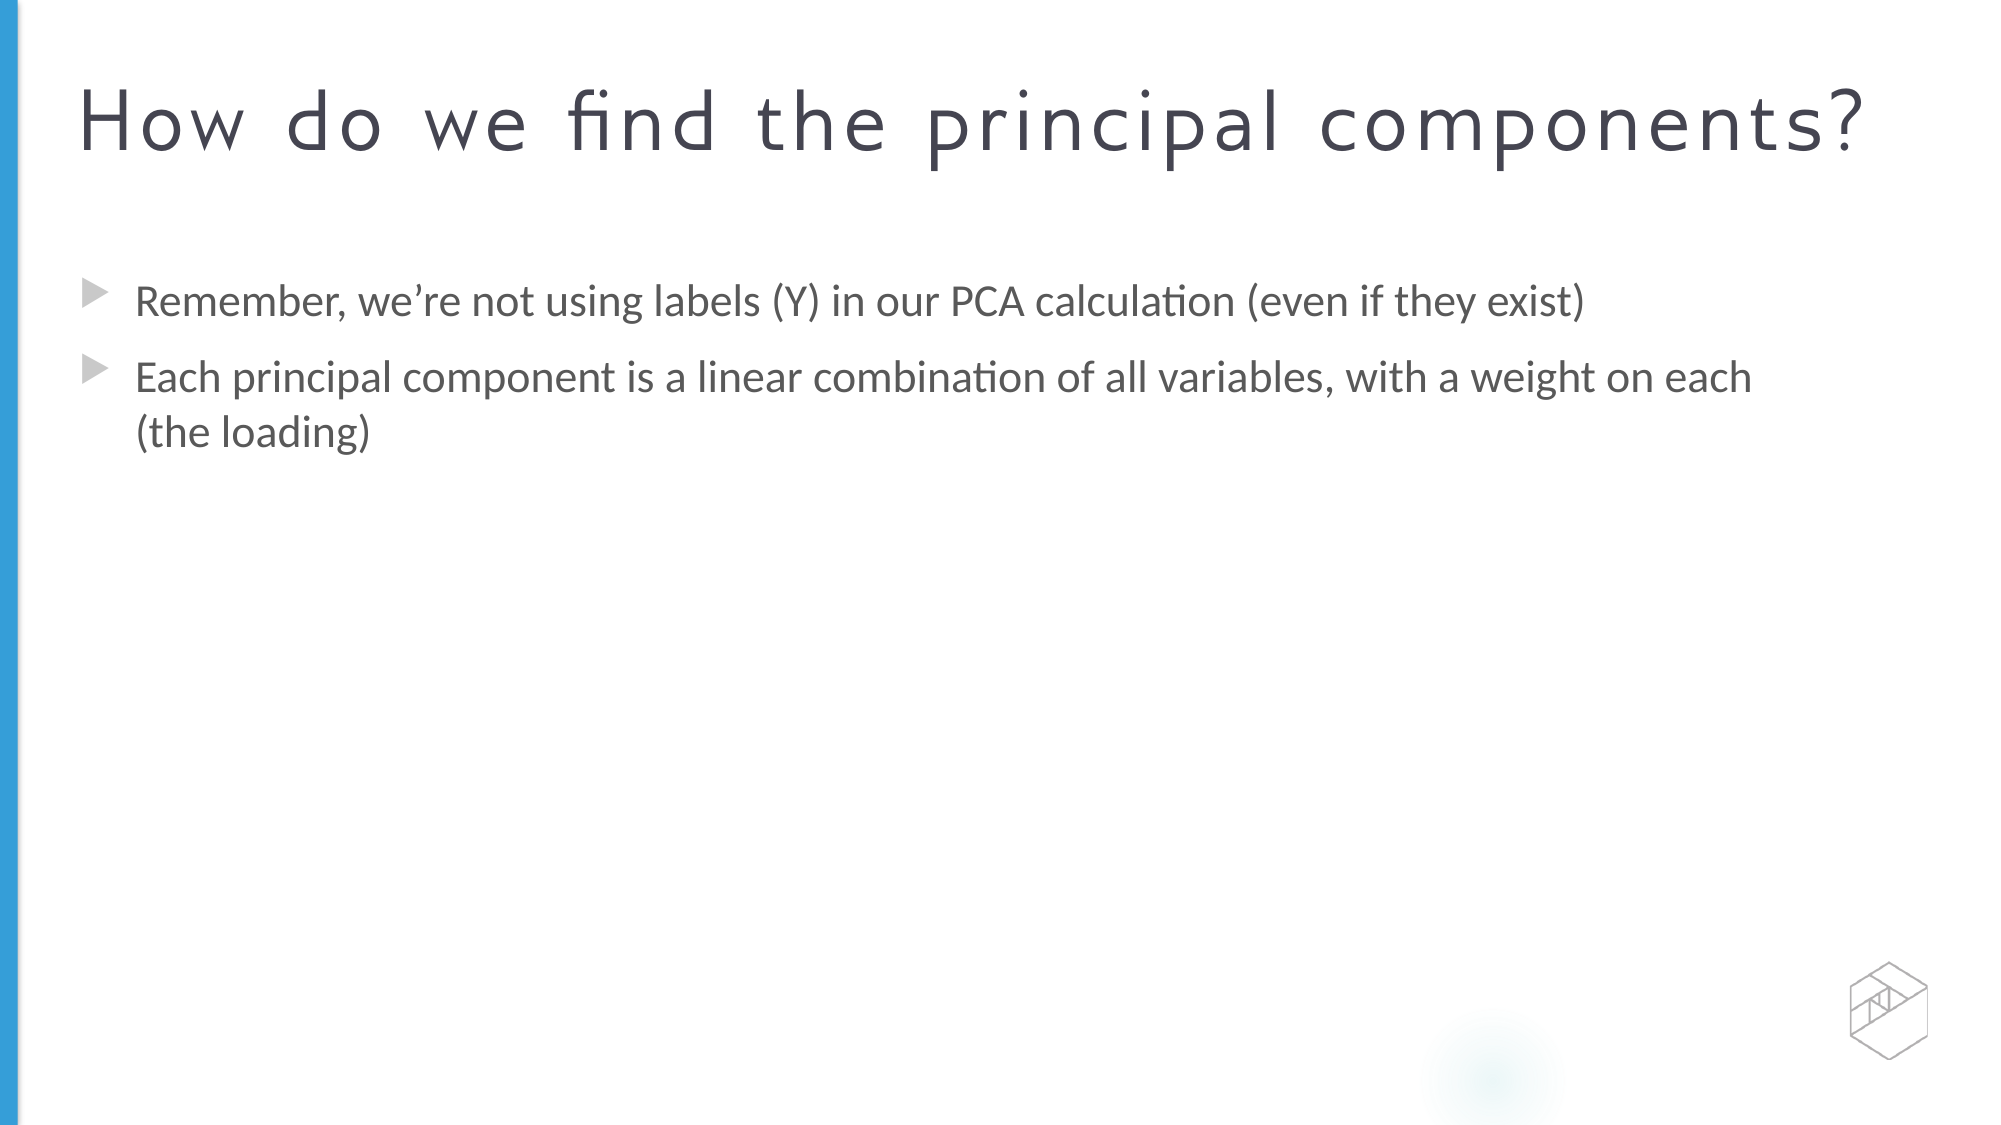

# How do we find the principal components?
Remember, we’re not using labels (Y) in our PCA calculation (even if they exist)
Each principal component is a linear combination of all variables, with a weight on each (the loading)